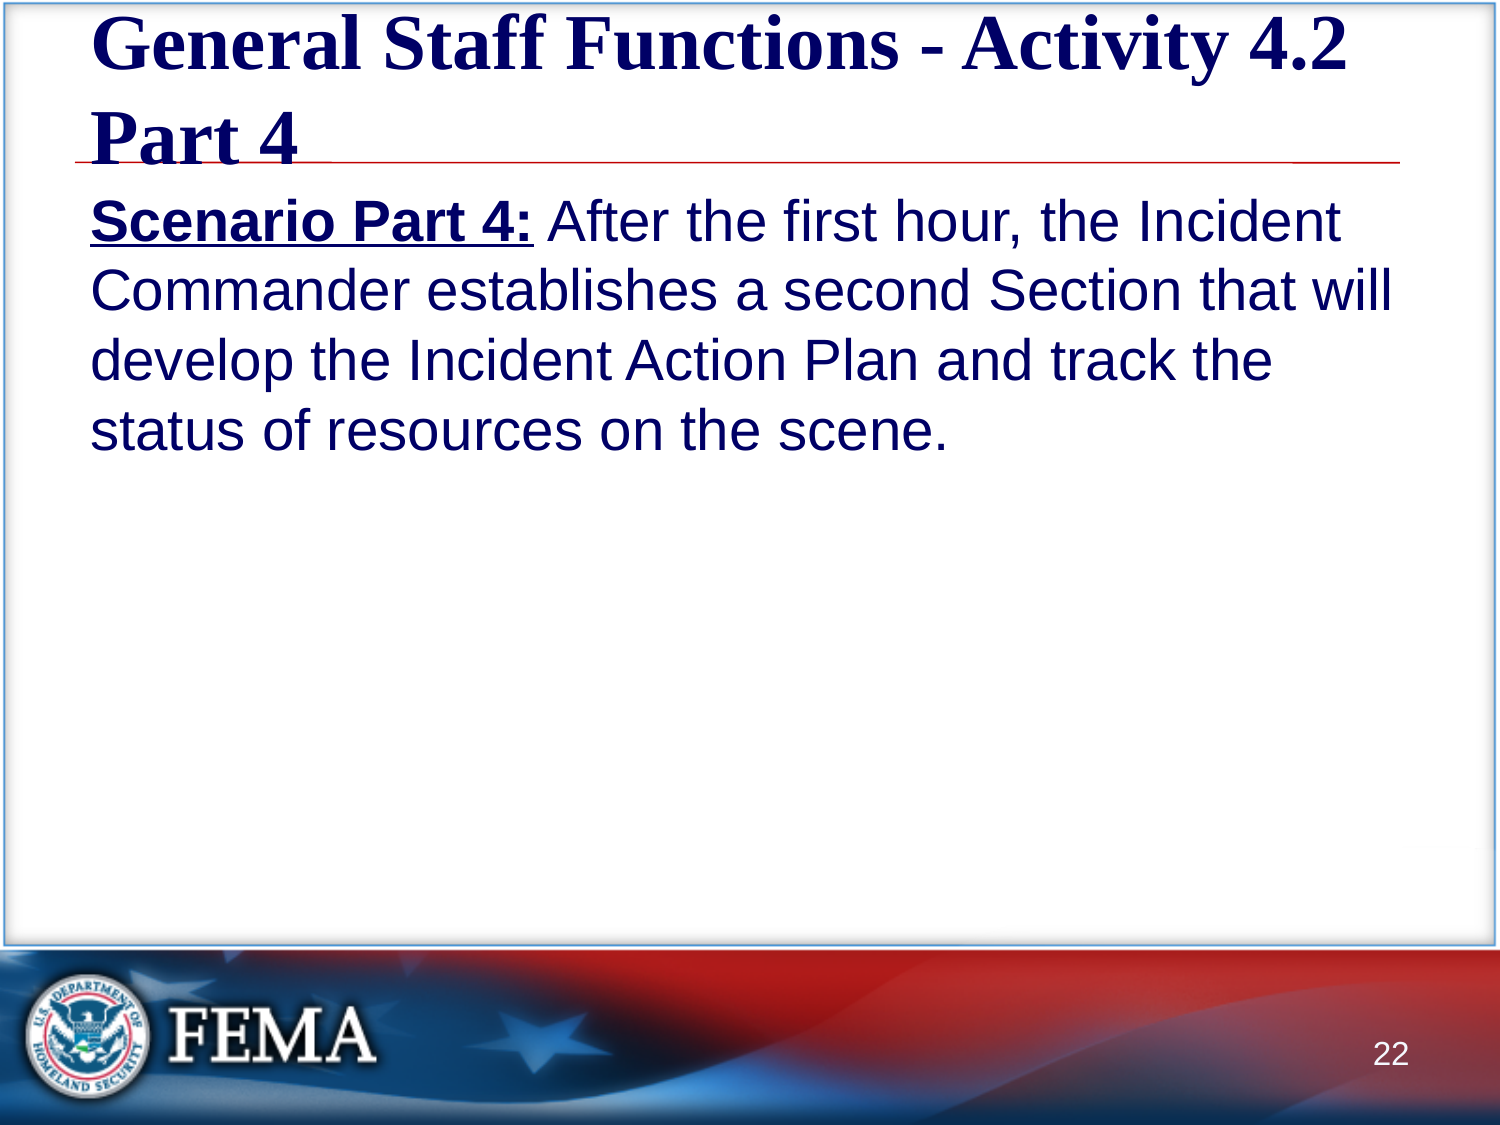

# General Staff Functions - Activity 4.2 Part 4
Scenario Part 4: After the first hour, the Incident Commander establishes a second Section that will develop the Incident Action Plan and track the status of resources on the scene.
22